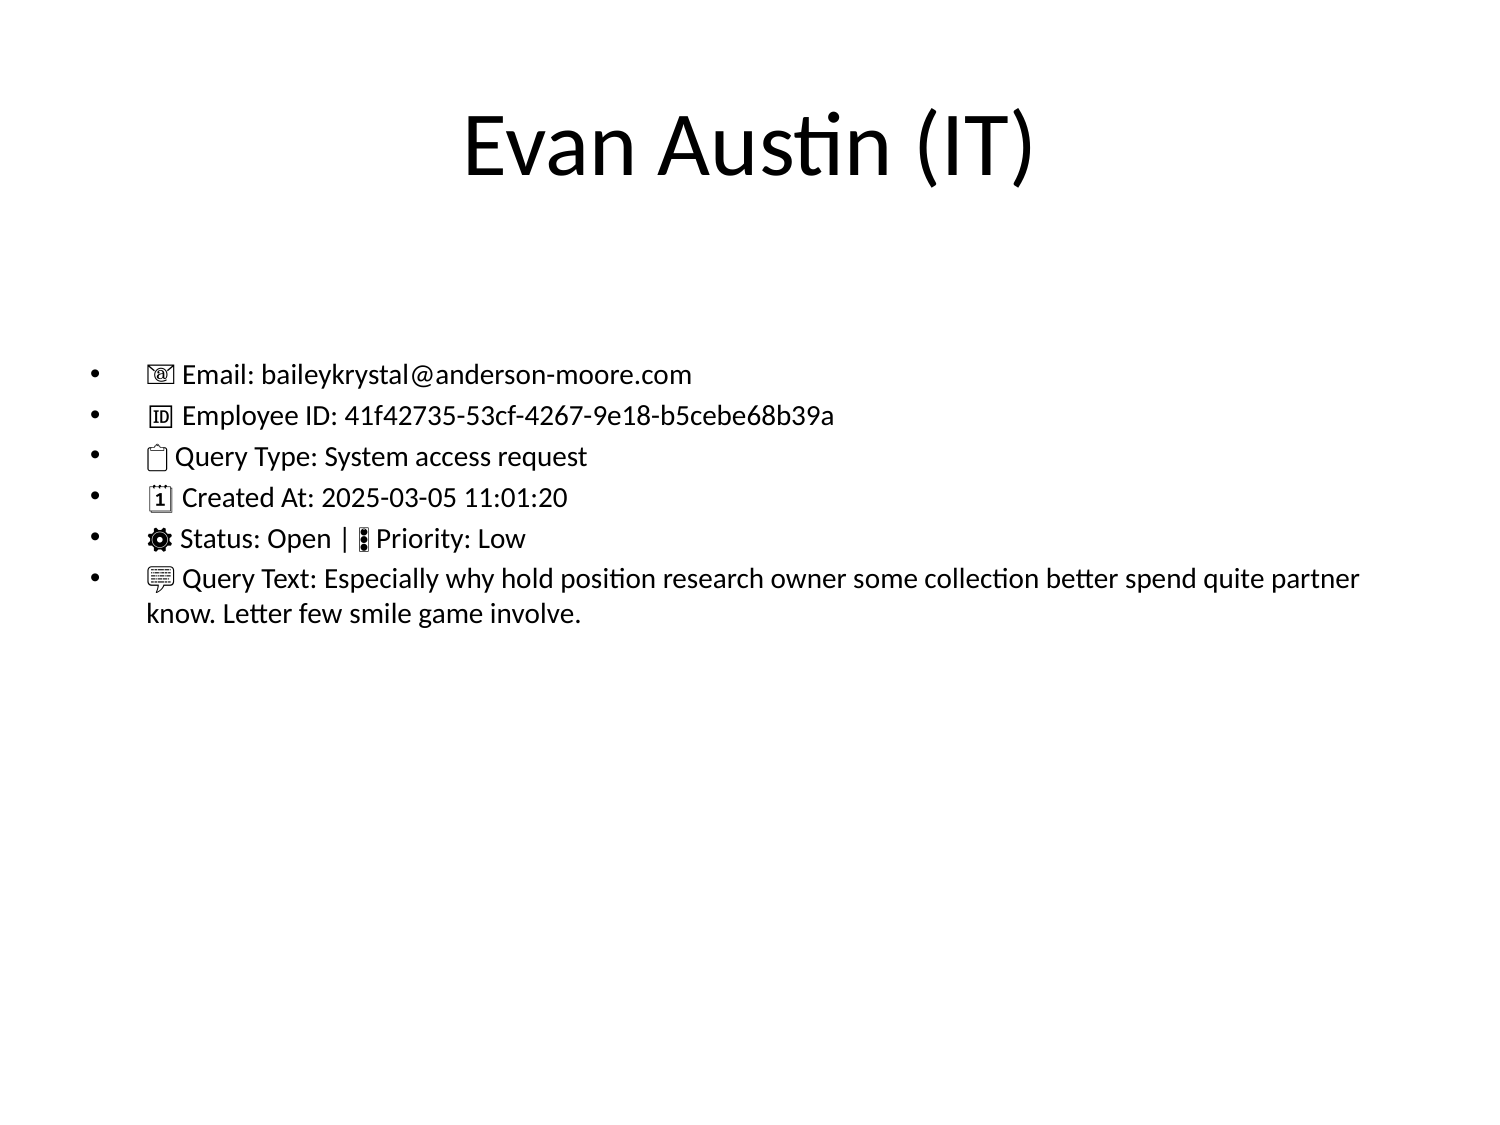

# Evan Austin (IT)

📧 Email: baileykrystal@anderson-moore.com
🆔 Employee ID: 41f42735-53cf-4267-9e18-b5cebe68b39a
📋 Query Type: System access request
🗓 Created At: 2025-03-05 11:01:20
⚙ Status: Open | 🚦 Priority: Low
💬 Query Text: Especially why hold position research owner some collection better spend quite partner know. Letter few smile game involve.